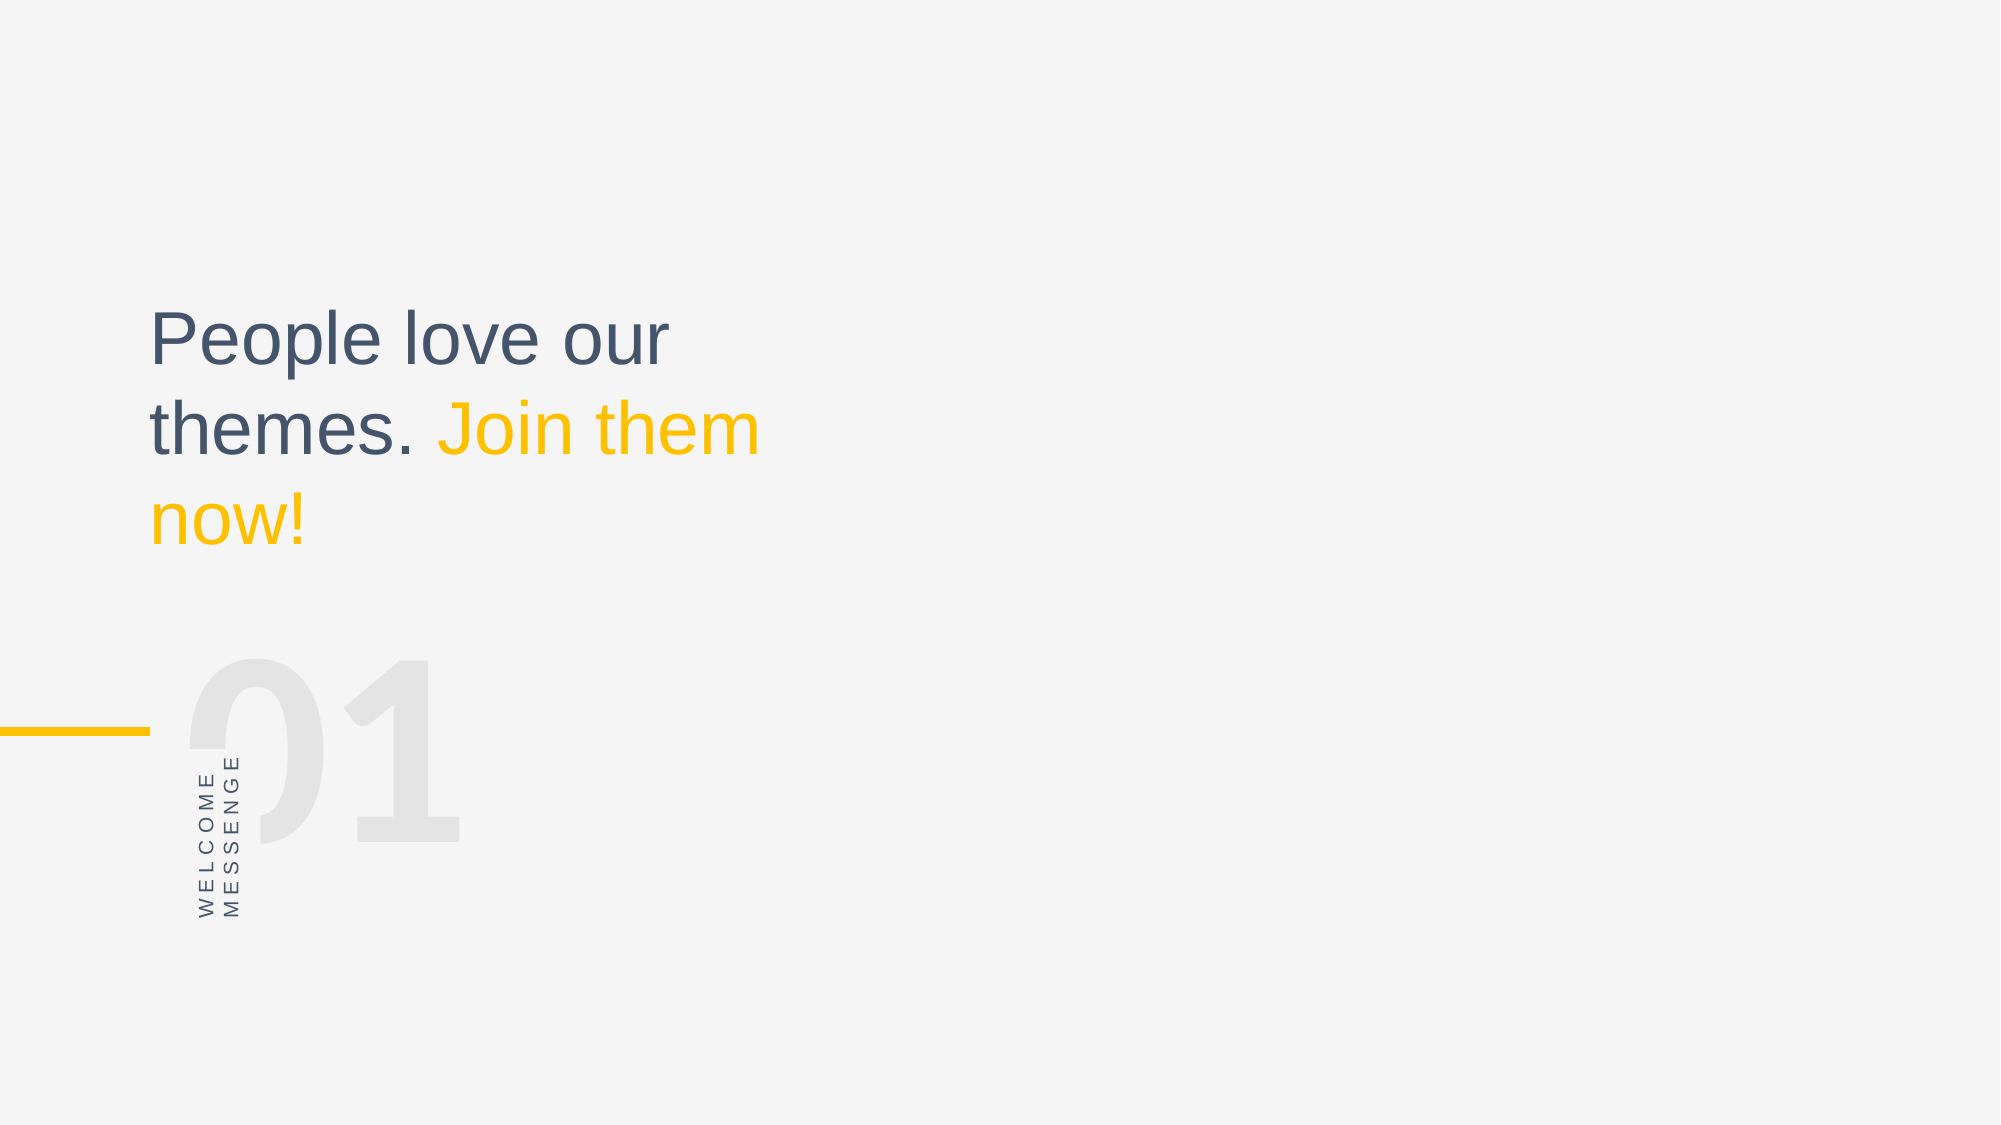

People love our themes. Join them now!
01

WELCOME
MESSENGE